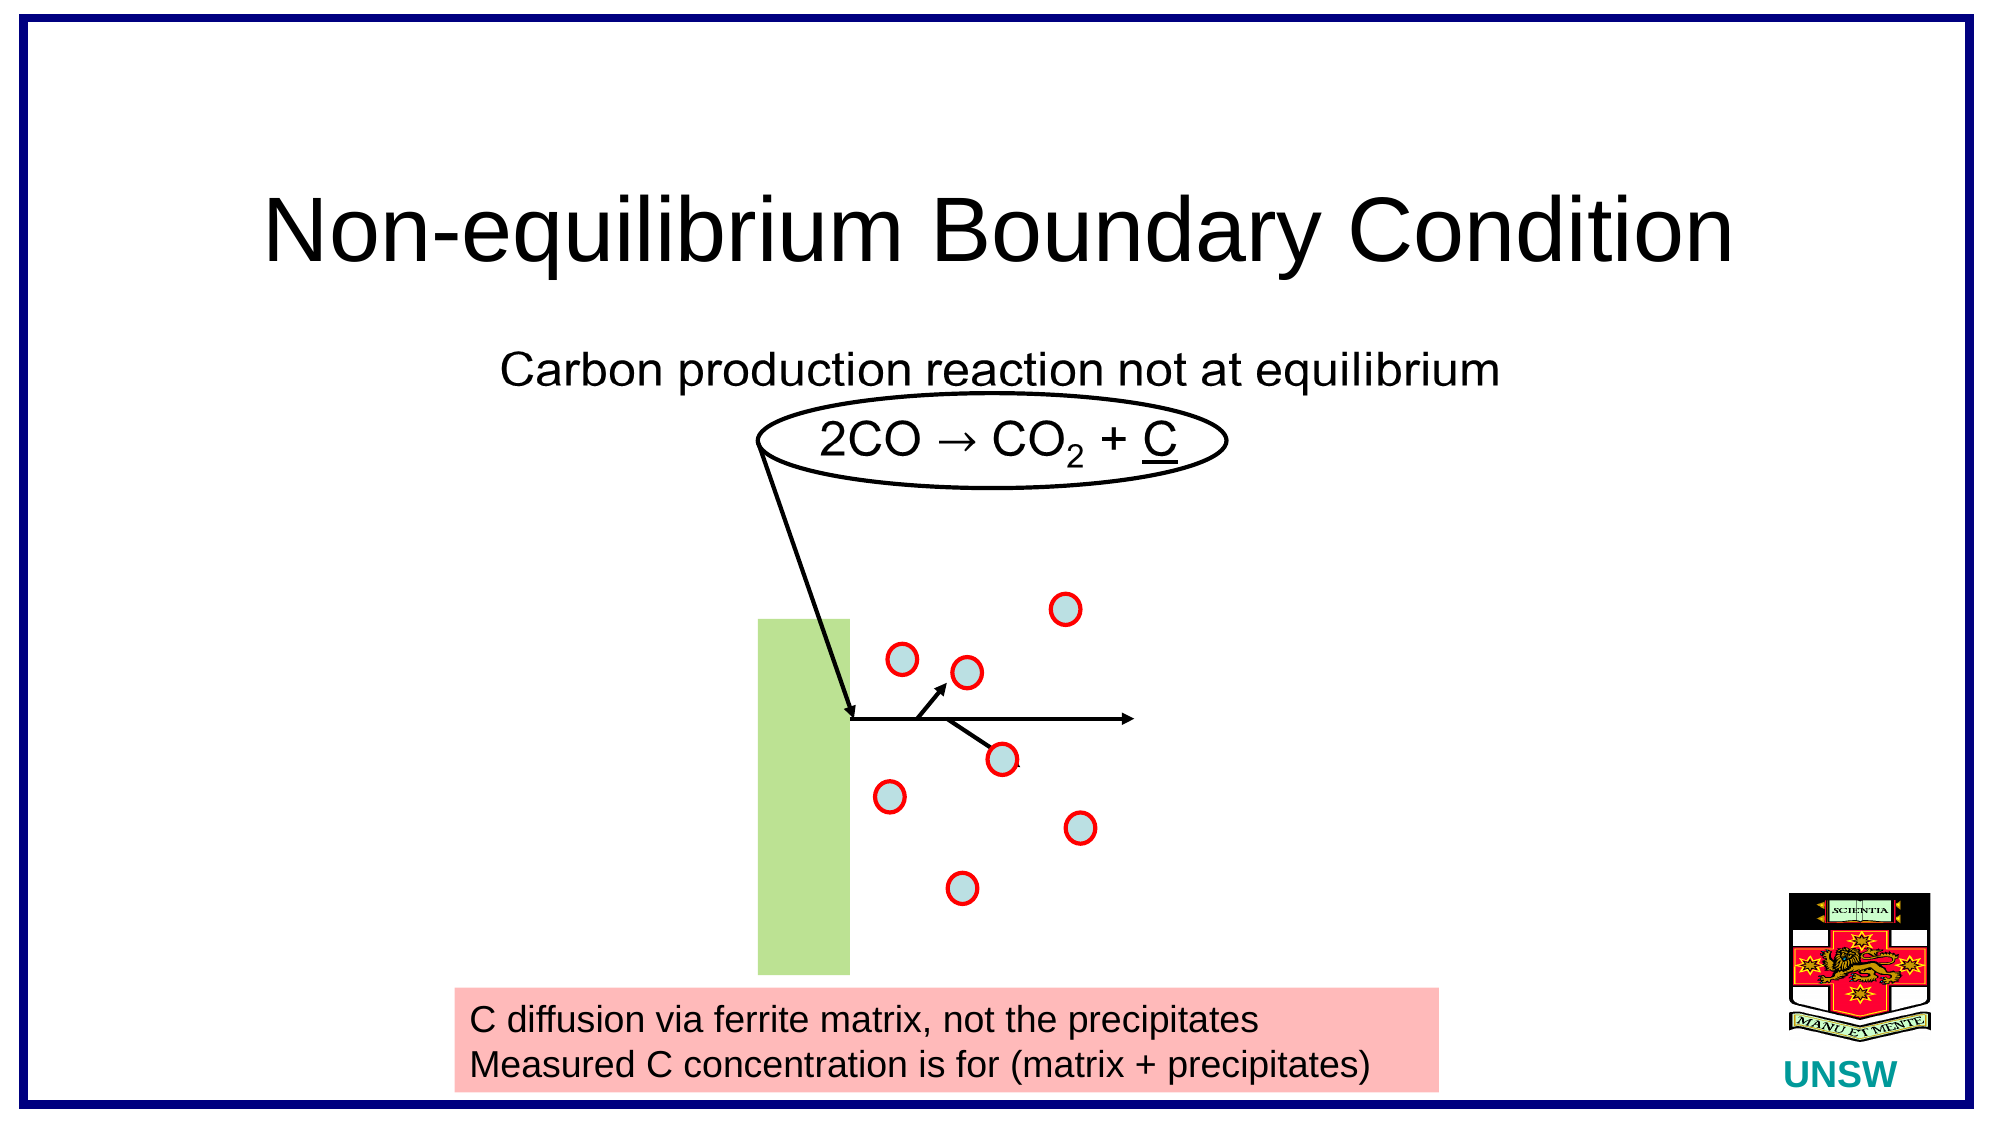

# Non-equilibrium Boundary Condition

C diffusion via ferrite matrix, not the precipitates
Measured C concentration is for (matrix + precipitates)